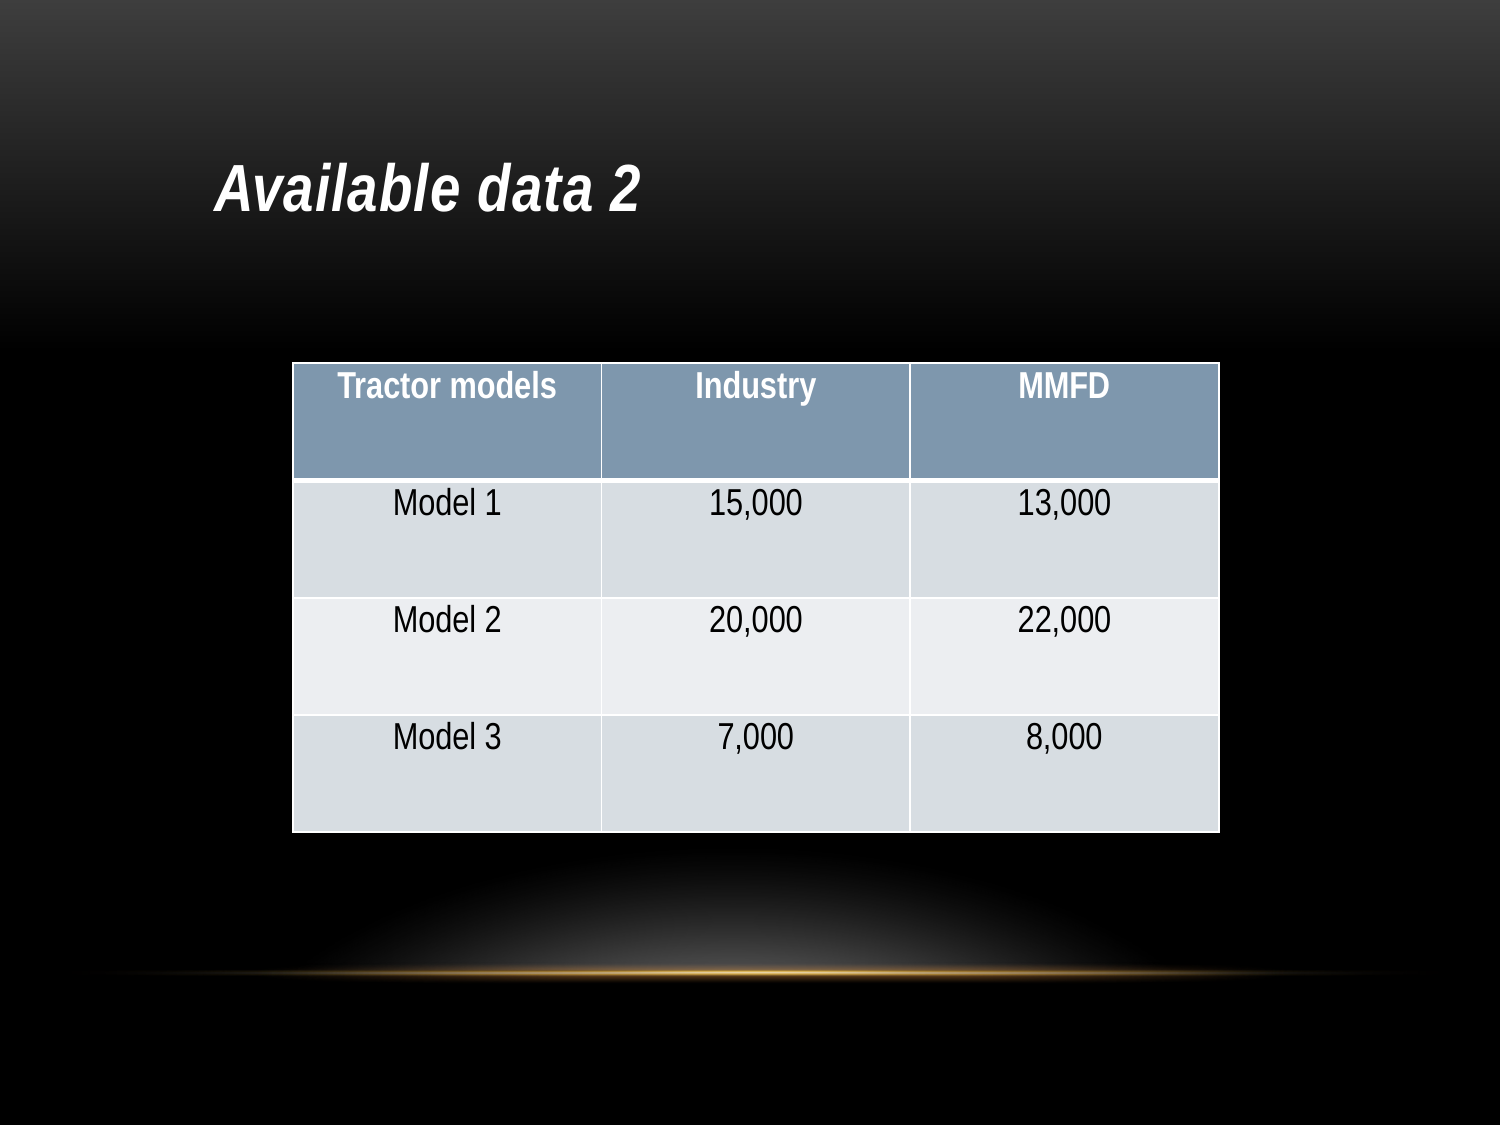

# Available data 2
| Tractor models | Industry | MMFD |
| --- | --- | --- |
| Model 1 | 15,000 | 13,000 |
| Model 2 | 20,000 | 22,000 |
| Model 3 | 7,000 | 8,000 |